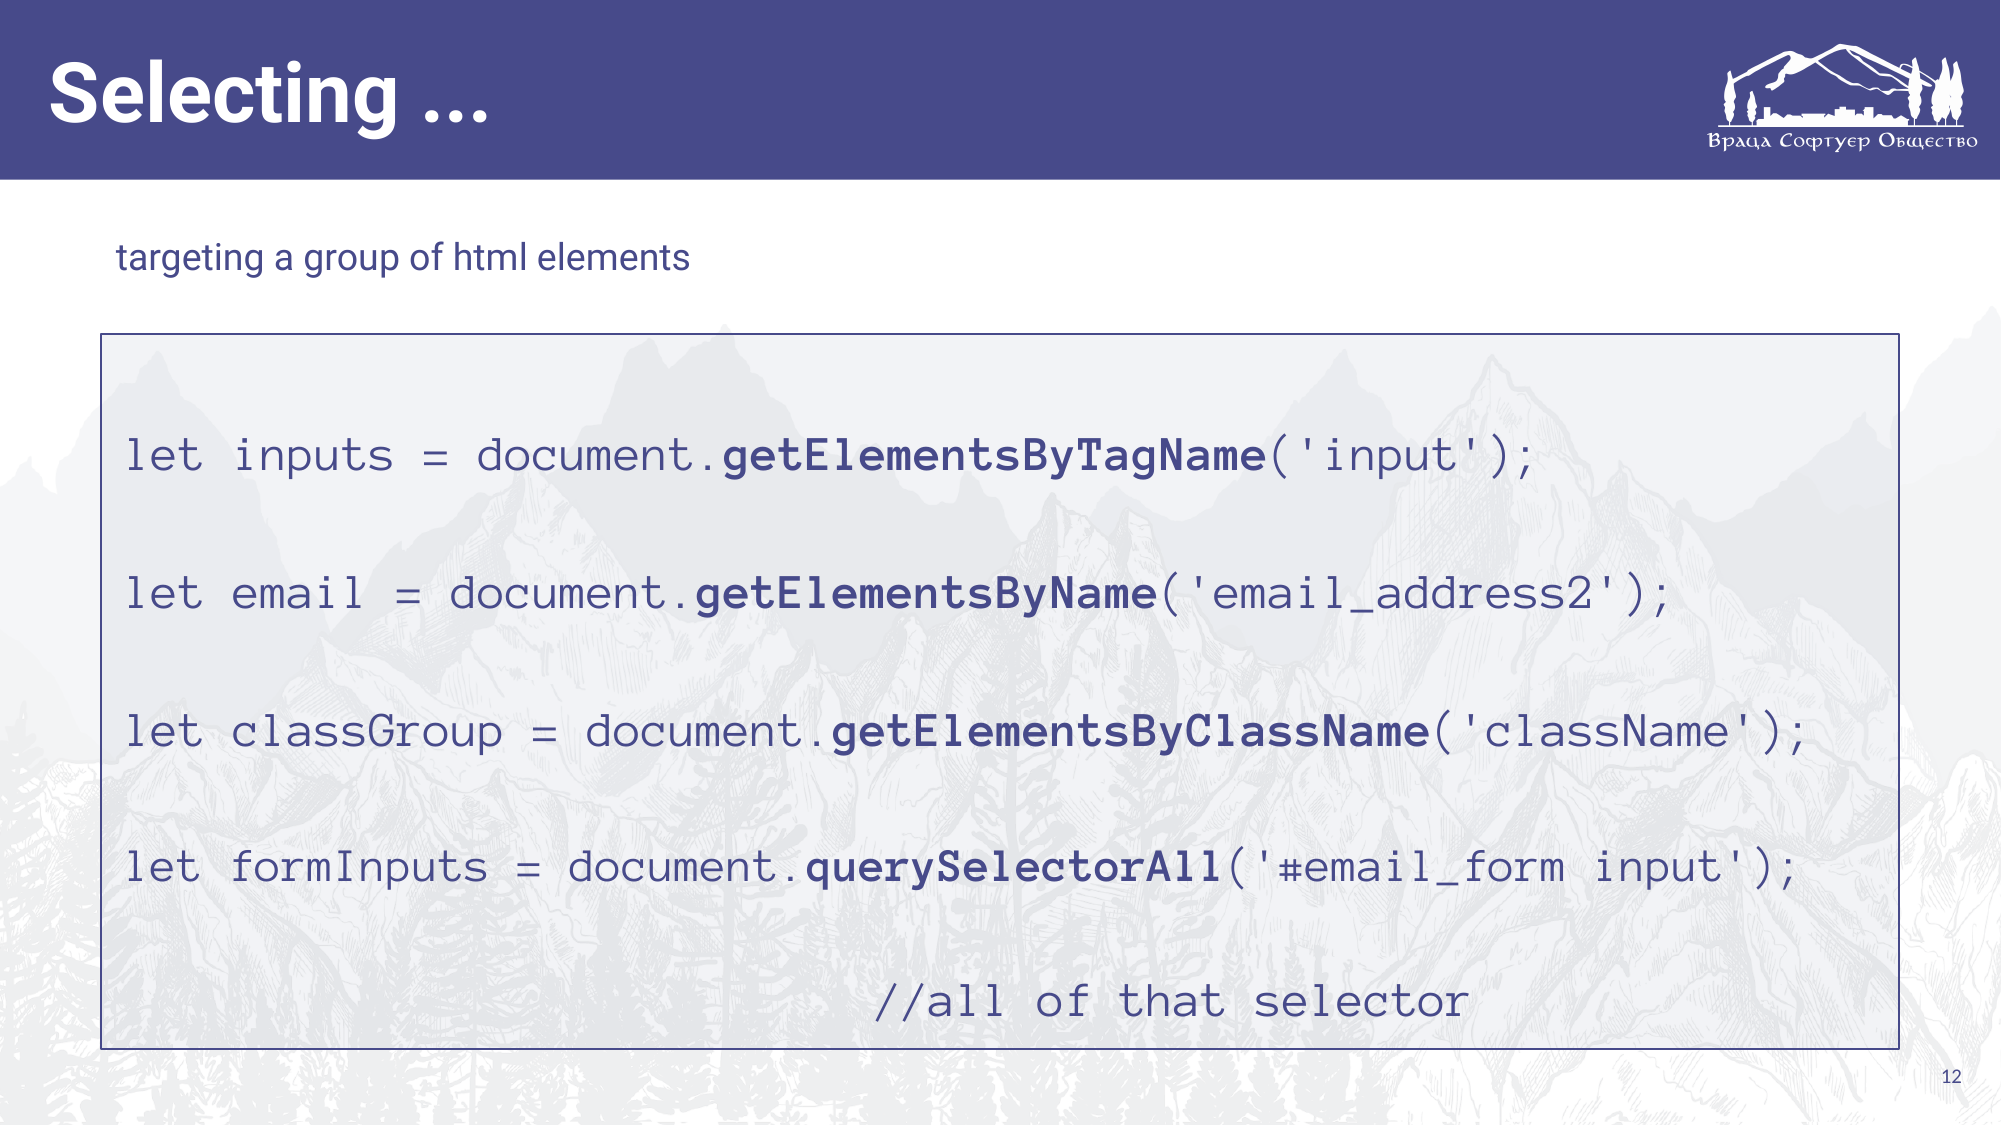

# Selecting ...
targeting a group of html elements

let inputs = document.getElementsByTagName('input');

let email = document.getElementsByName('email_address2');

let classGroup = document.getElementsByClassName('className');

let formInputs = document.querySelectorAll('#email_form input');
//all of that selector

12